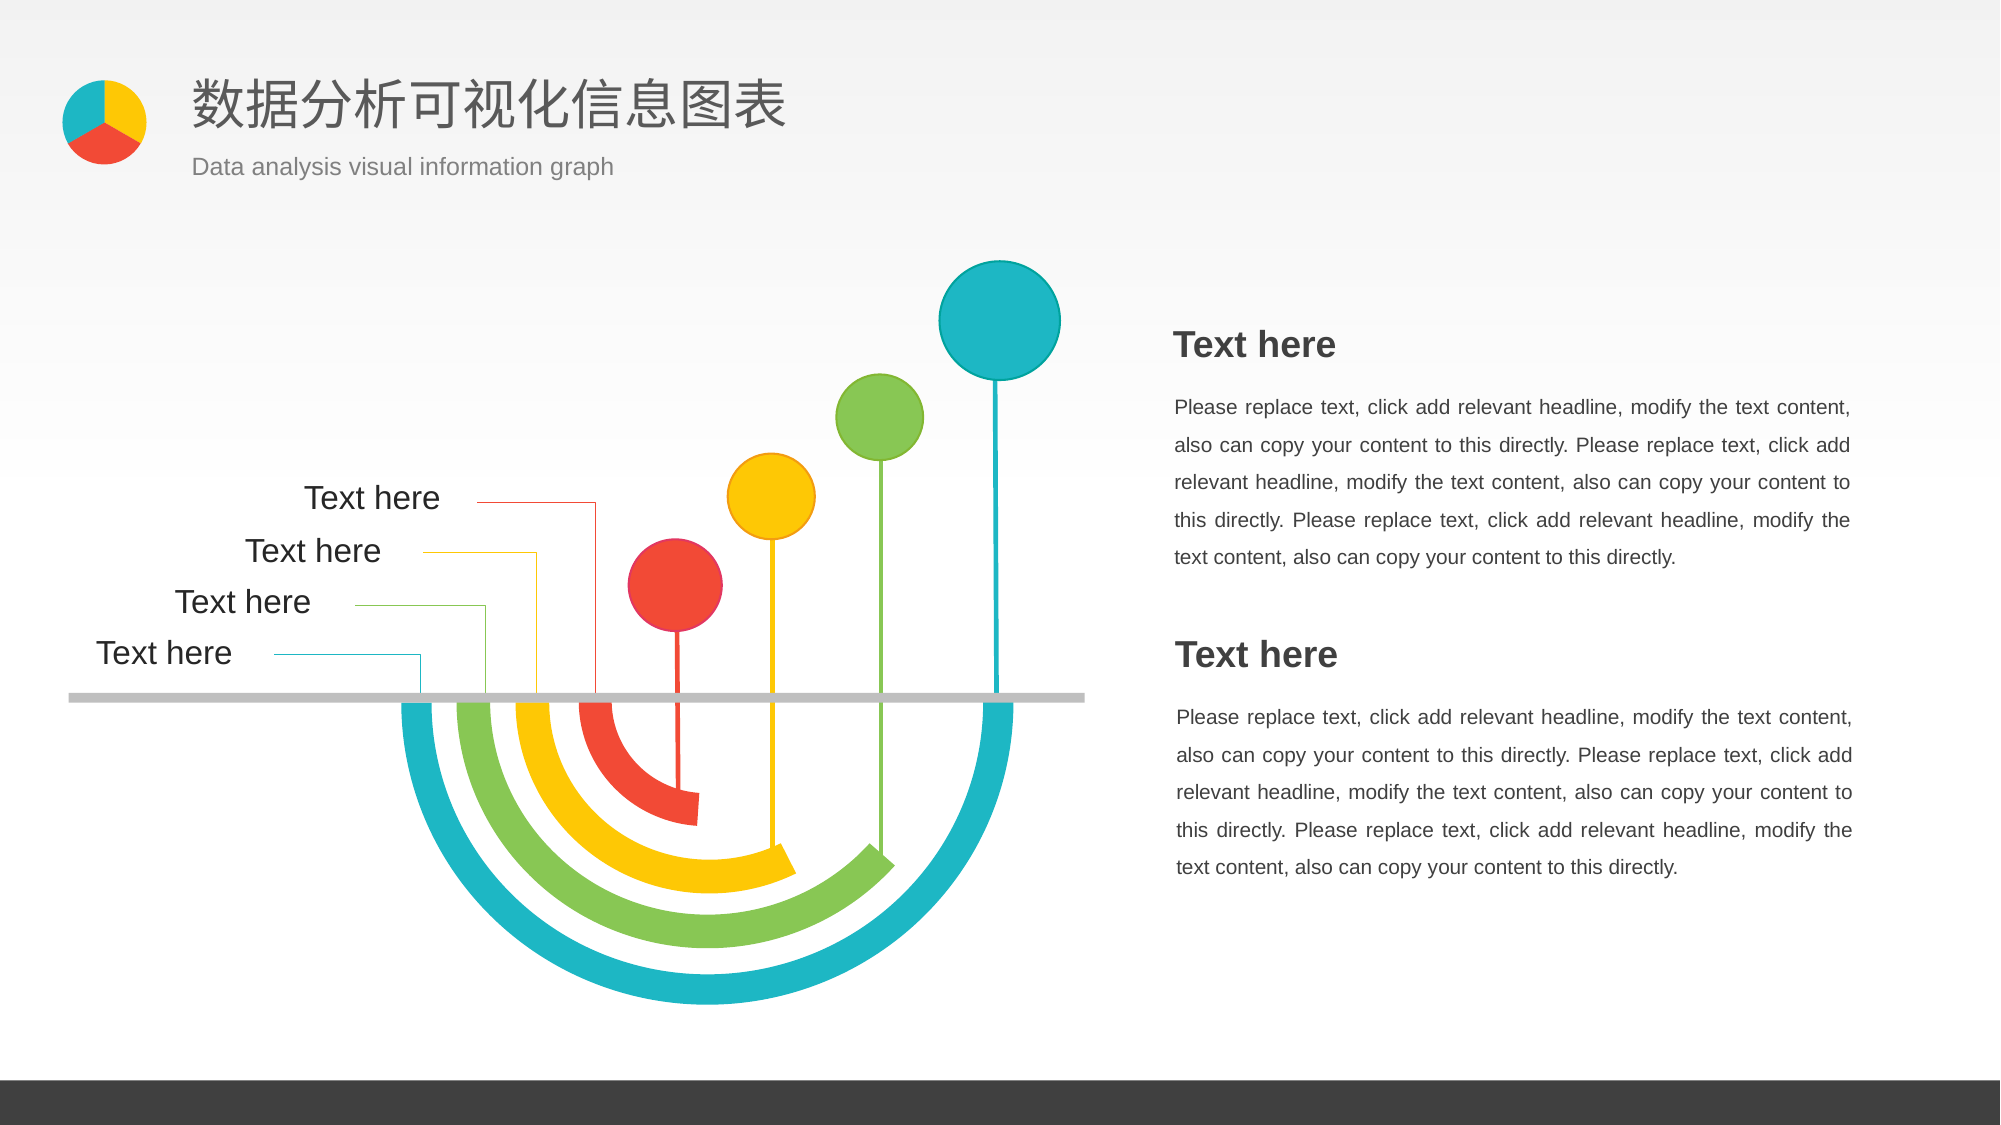

Text here

Text here

Text here

Text here

Text here
Please replace text, click add relevant headline, modify the text content, also can copy your content to this directly. Please replace text, click add relevant headline, modify the text content, also can copy your content to this directly. Please replace text, click add relevant headline, modify the text content, also can copy your content to this directly.
Text here
Please replace text, click add relevant headline, modify the text content, also can copy your content to this directly. Please replace text, click add relevant headline, modify the text content, also can copy your content to this directly. Please replace text, click add relevant headline, modify the text content, also can copy your content to this directly.